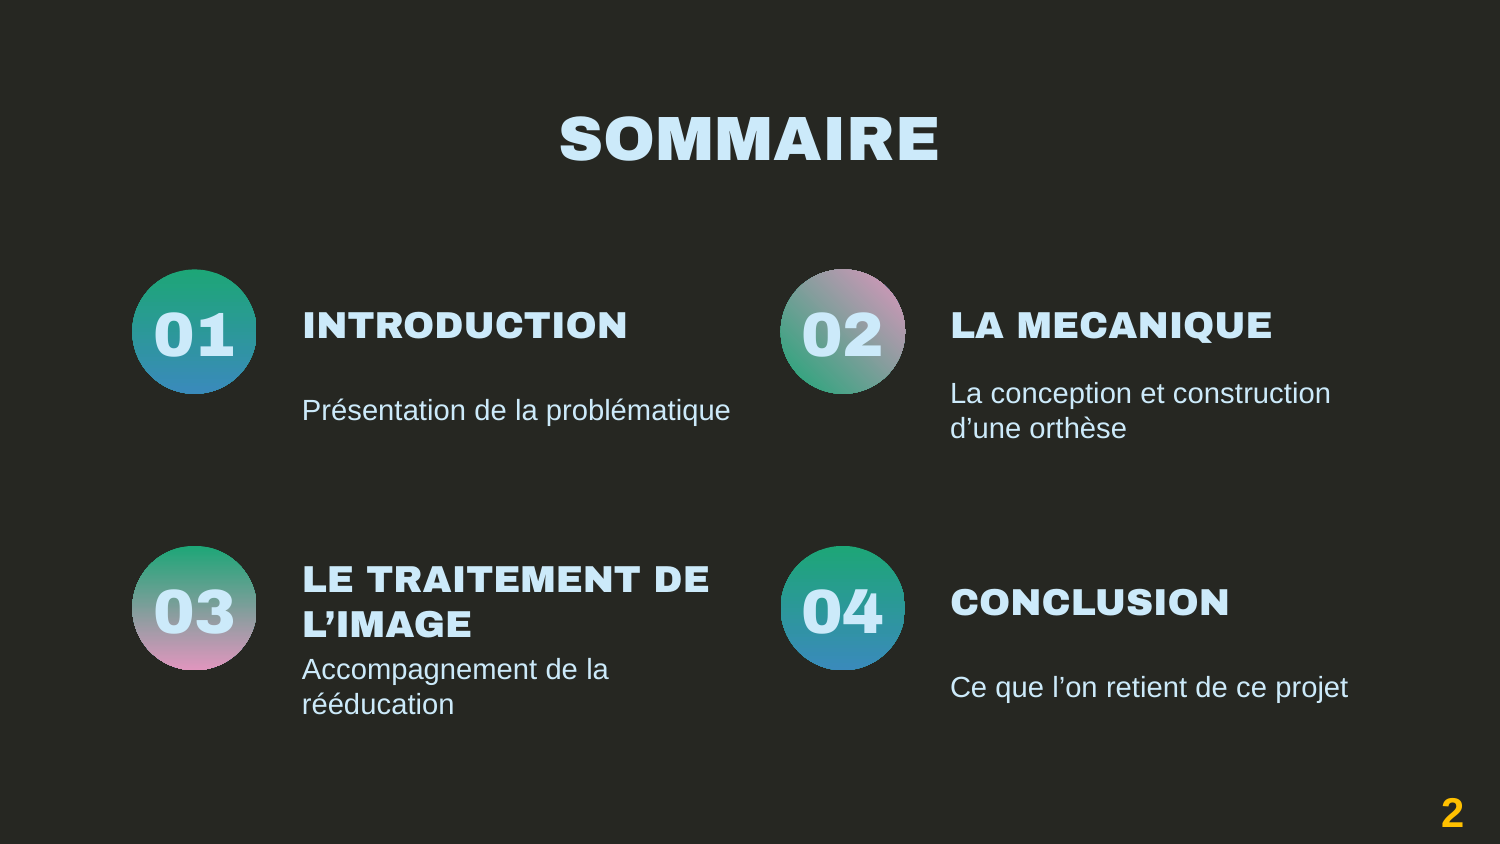

# SOMMAIRE

01
INTRODUCTION
02
LA MECANIQUE
La conception et construction d’une orthèse
Présentation de la problématique

03
LE TRAITEMENT DE L’IMAGE
04
CONCLUSION
Accompagnement de la rééducation
Ce que l’on retient de ce projet
2